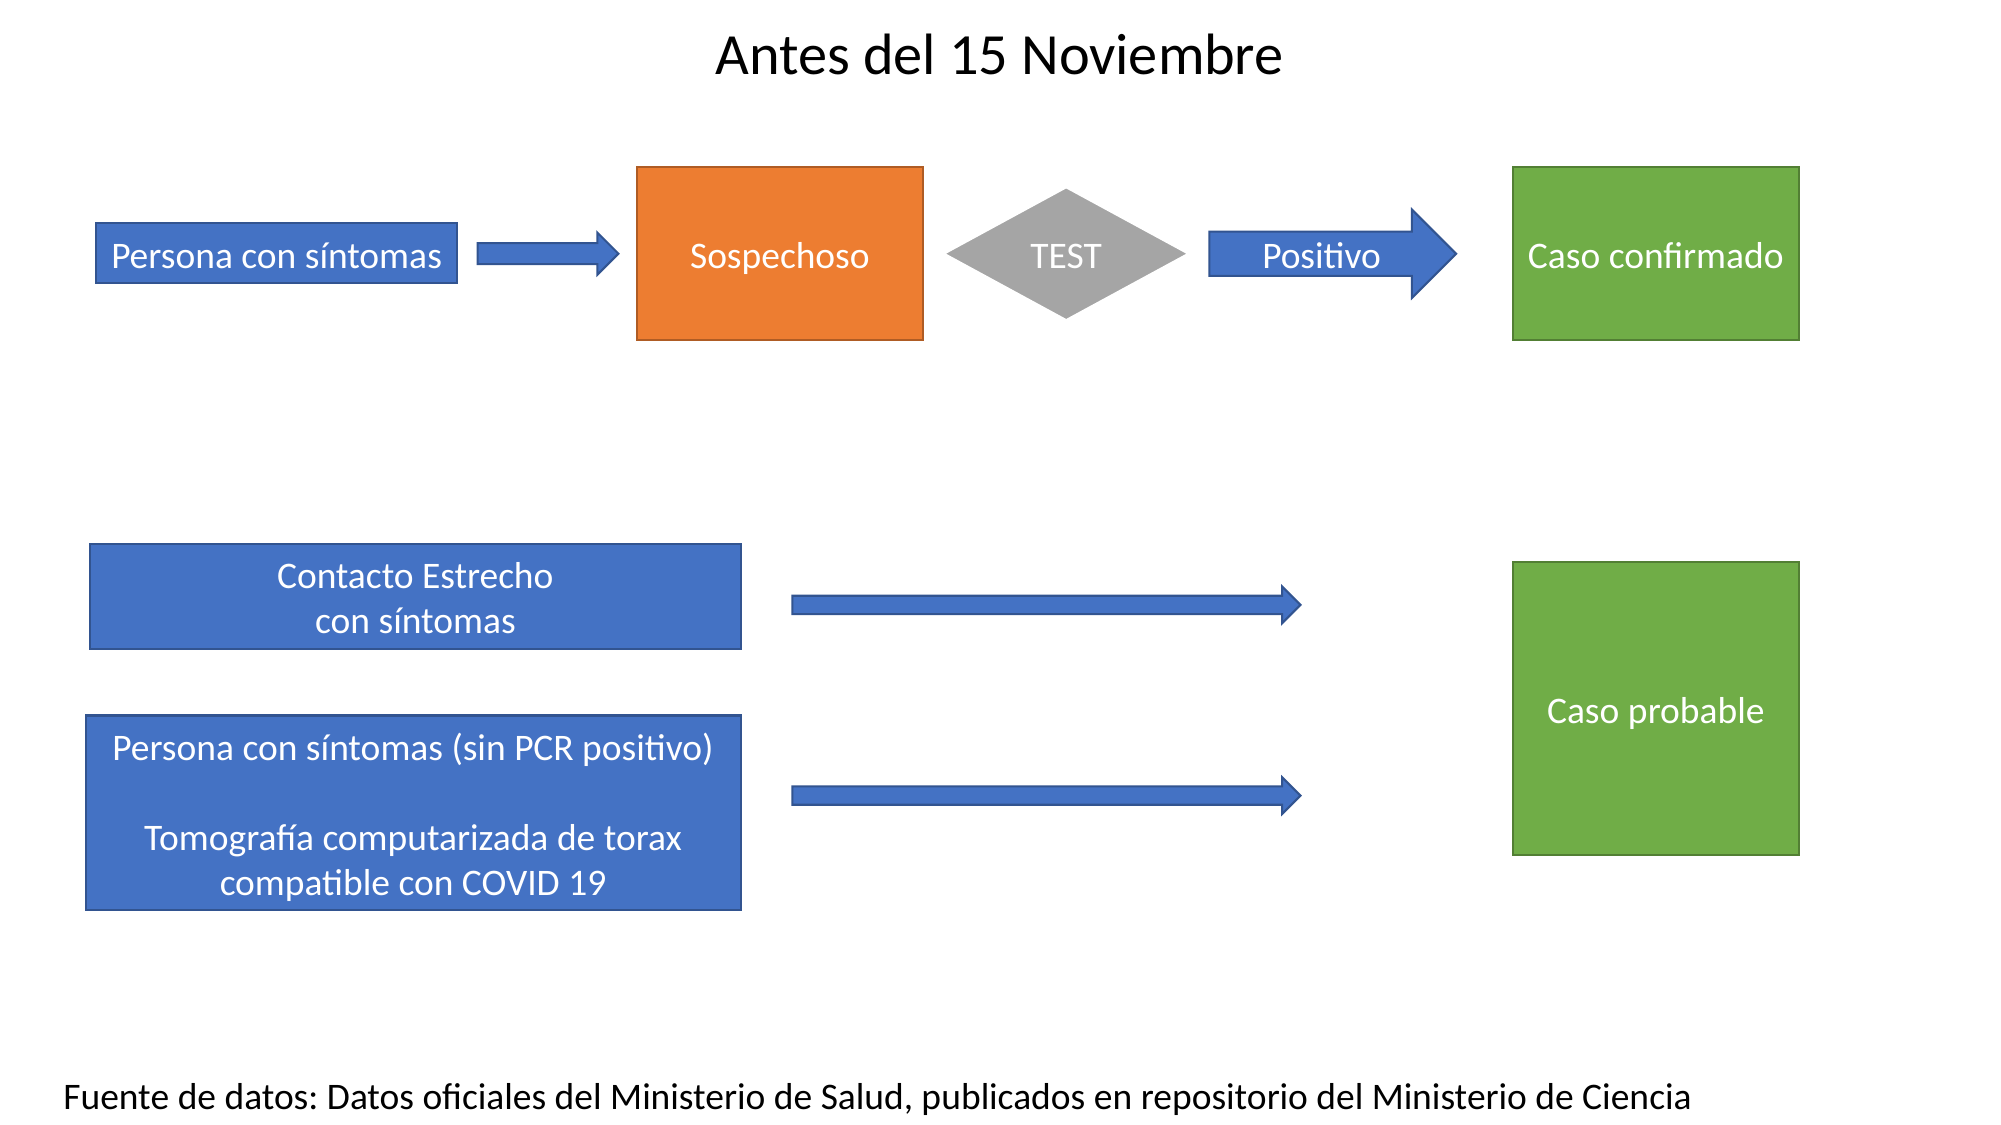

Antes del 15 Noviembre
Caso confirmado
Sospechoso
TEST
Positivo
Persona con síntomas

Contacto Estrecho
con síntomas
Caso probable

Persona con síntomas (sin PCR positivo)

Tomografía computarizada de torax compatible con COVID 19